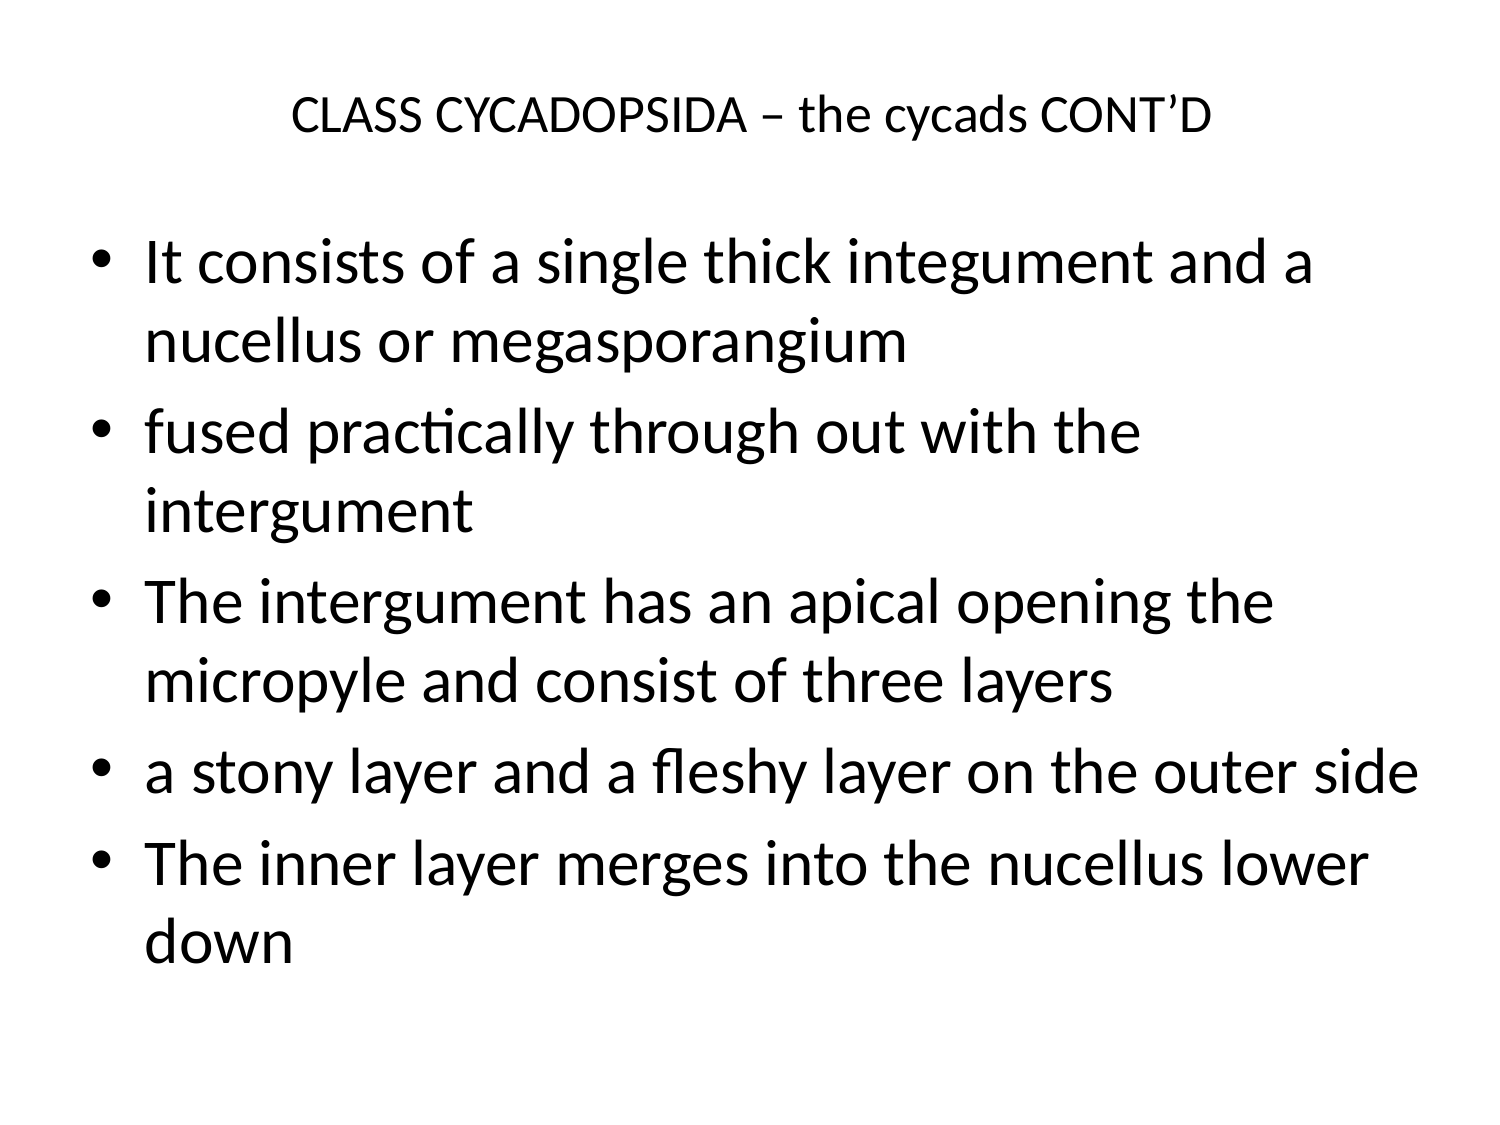

# CLASS CYCADOPSIDA – the cycads CONT’D
It consists of a single thick integument and a nucellus or megasporangium
fused practically through out with the intergument
The intergument has an apical opening the micropyle and consist of three layers
a stony layer and a fleshy layer on the outer side
The inner layer merges into the nucellus lower down